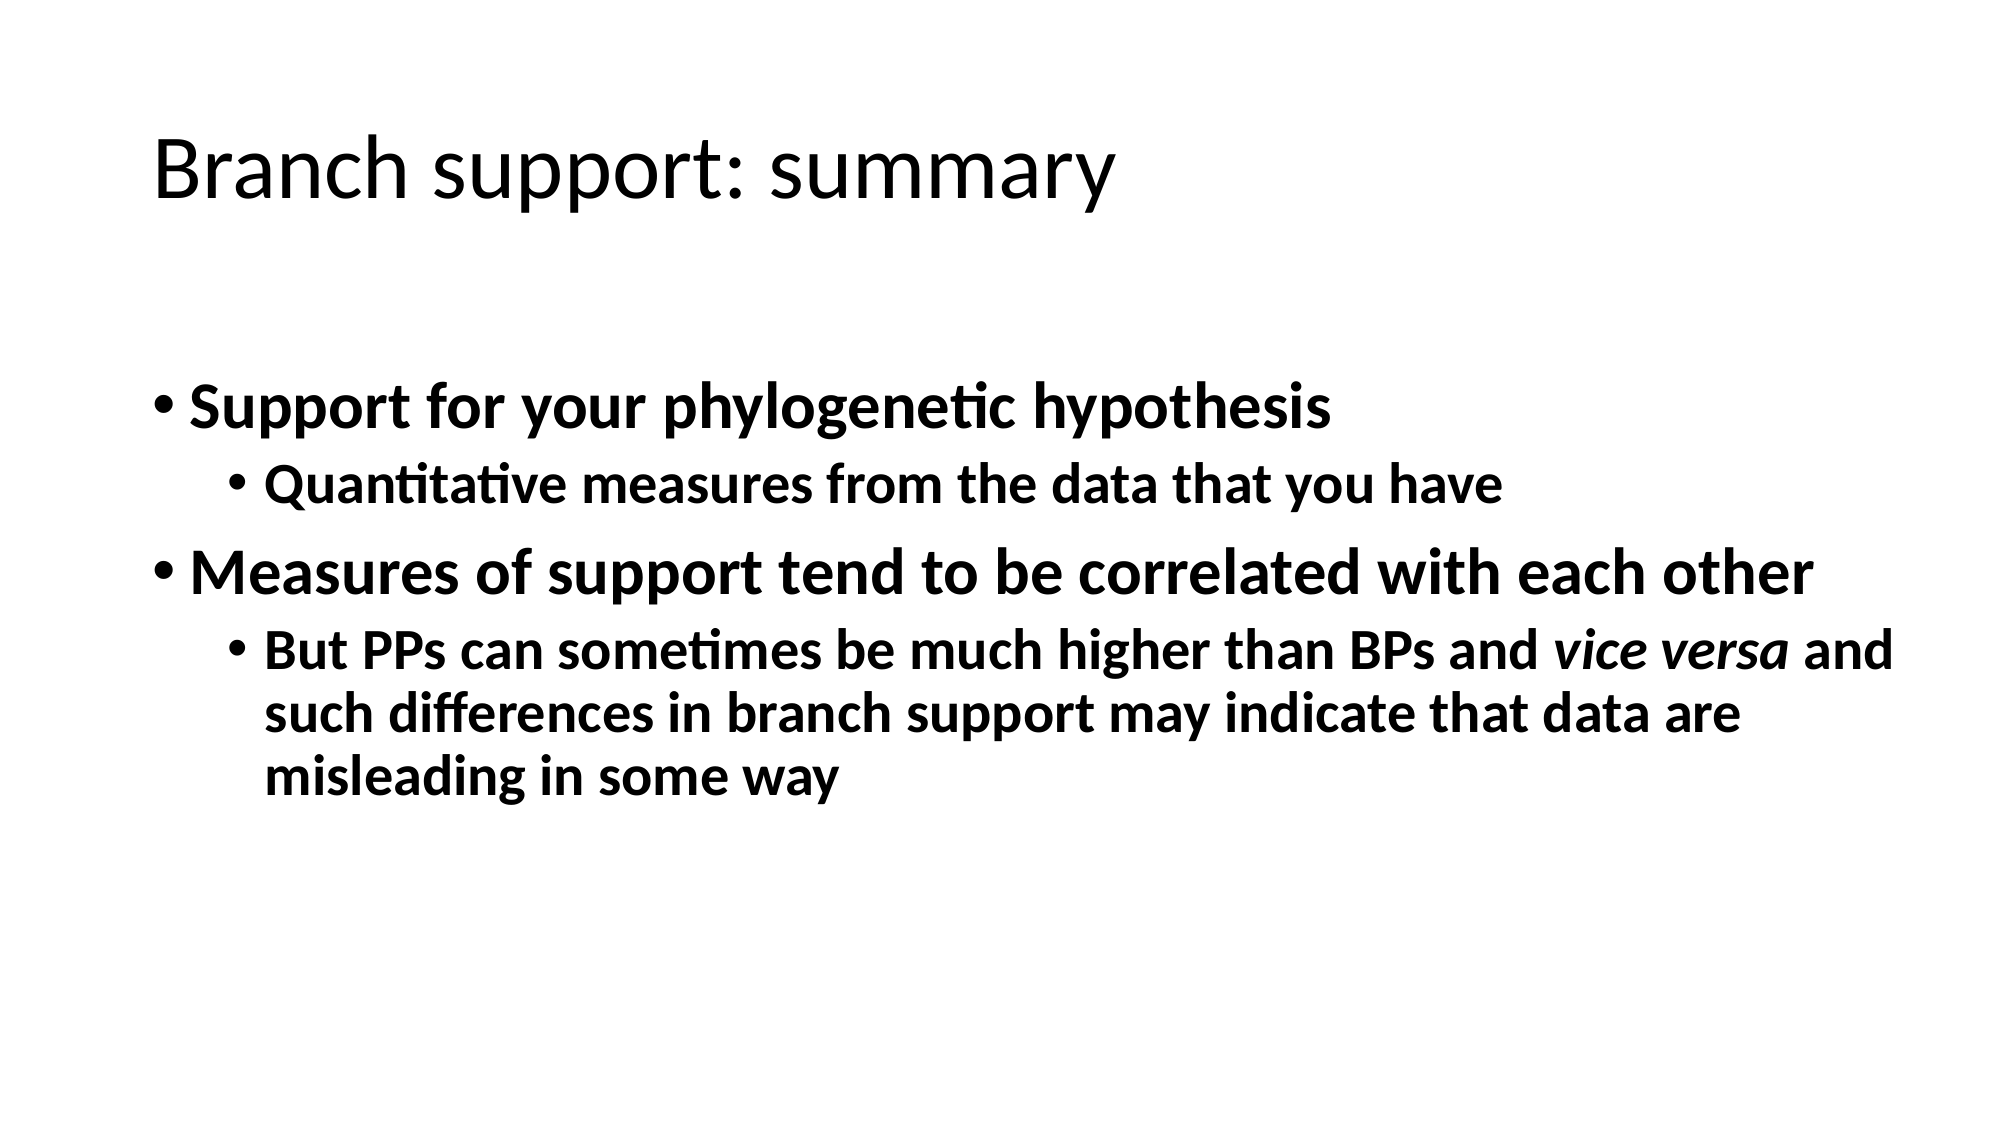

# Branch support: summary
Support for your phylogenetic hypothesis
Quantitative measures from the data that you have
Measures of support tend to be correlated with each other
But PPs can sometimes be much higher than BPs and vice versa and such differences in branch support may indicate that data are misleading in some way